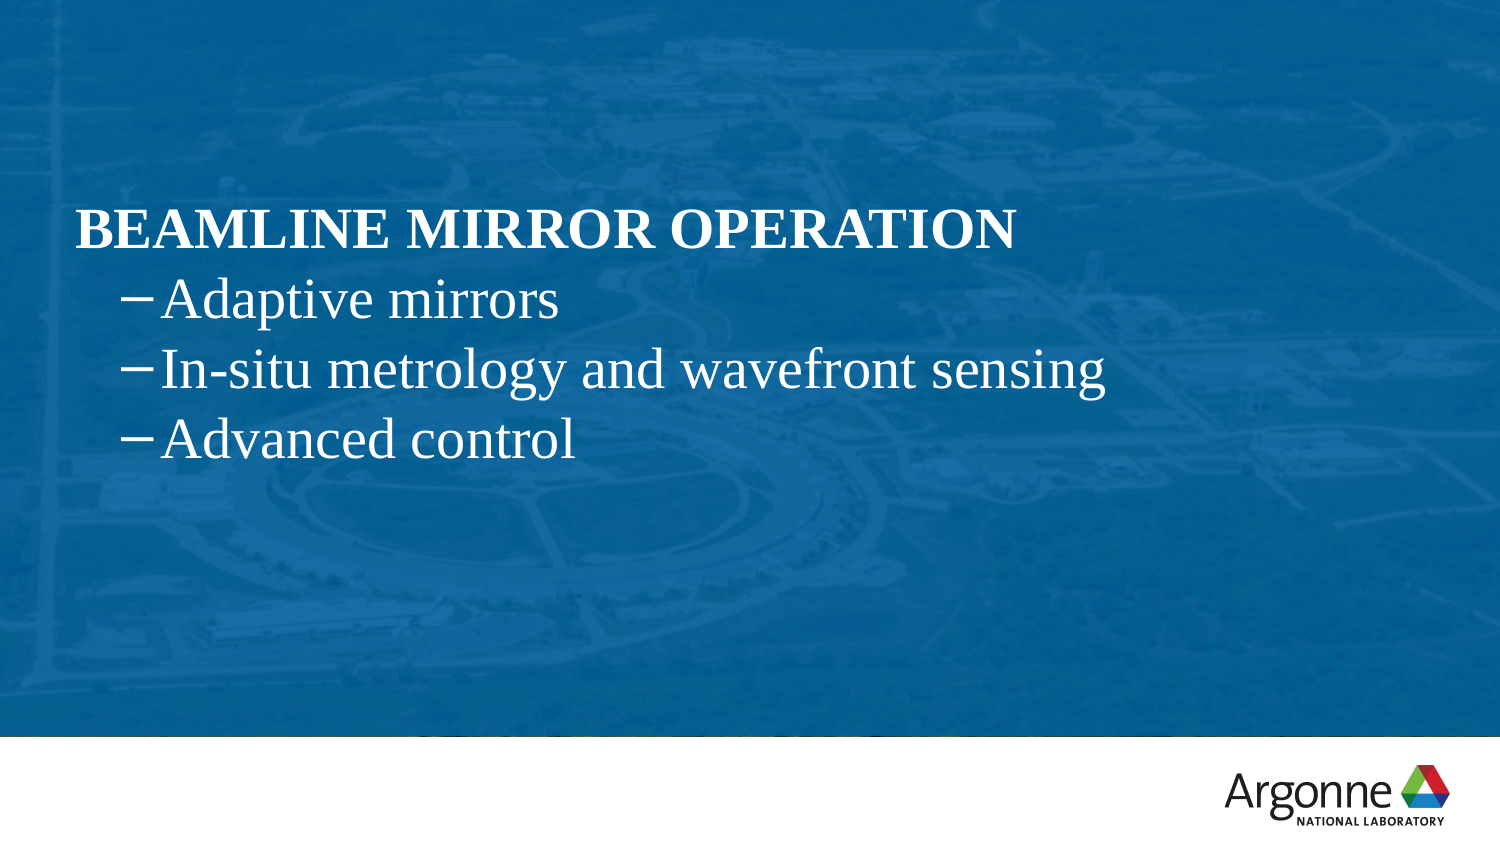

Beamline mirror operation
Adaptive mirrors
In-situ metrology and wavefront sensing
Advanced control